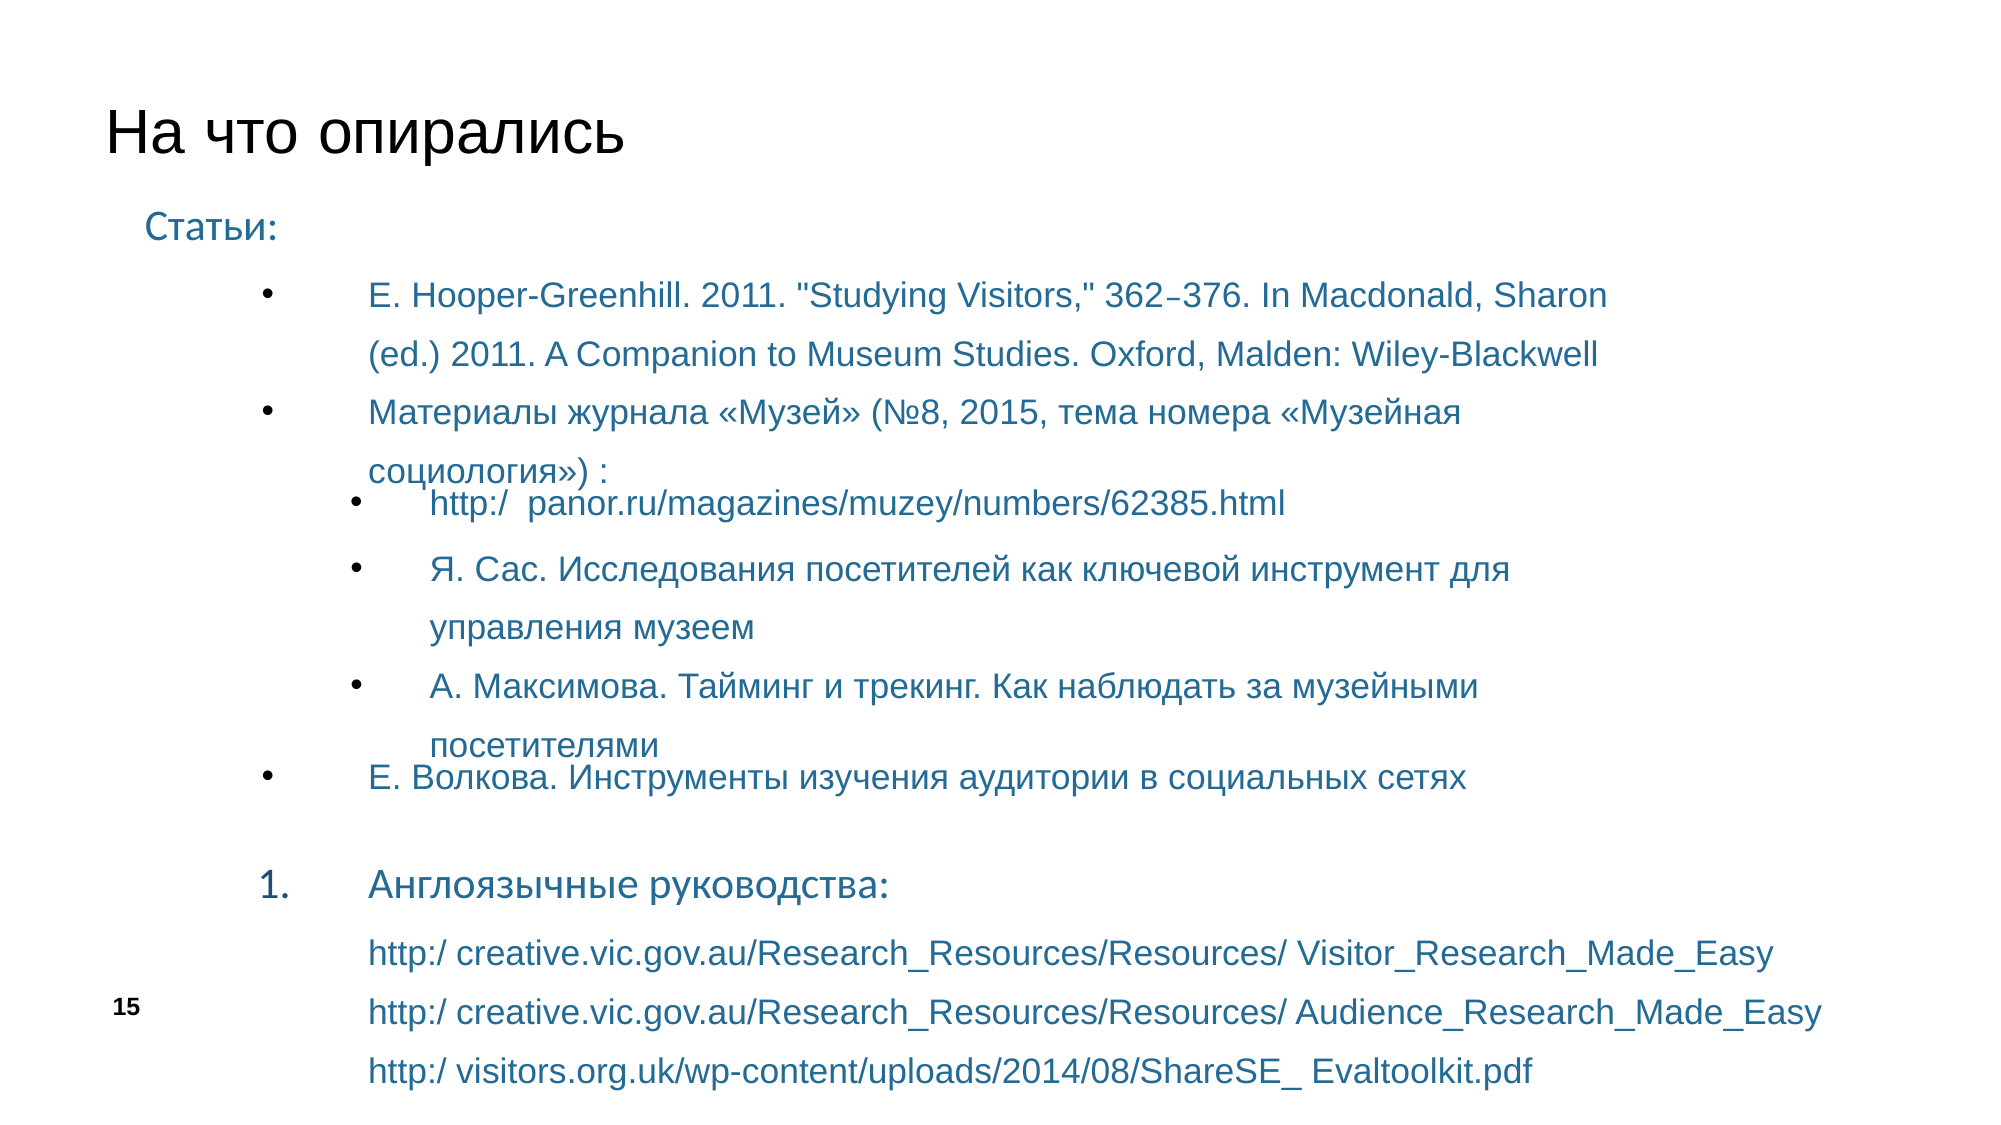

На что опирались
Статьи:
E. Hooper-Greenhill. 2011. "Studying Visitors," 362–376. In Macdonald, Sharon (ed.) 2011. A Companion to Museum Studies. Oxford, Malden: Wiley-Blackwell
Материалы журнала «Музей» (№8, 2015, тема номера «Музейная социология») :
http:/  panor.ru/magazines/muzey/numbers/62385.html
Я. Сас. Исследования посетителей как ключевой инструмент для управления музеем
А. Максимова. Тайминг и трекинг. Как наблюдать за музейными посетителями
Е. Волкова. Инструменты изучения аудитории в социальных сетях

Англоязычные руководства:
http:/ creative.vic.gov.au/Research_Resources/Resources/ Visitor_Research_Made_Easy
http:/ creative.vic.gov.au/Research_Resources/Resources/ Audience_Research_Made_Easy
http:/ visitors.org.uk/wp-content/uploads/2014/08/ShareSE_ Evaltoolkit.pdf